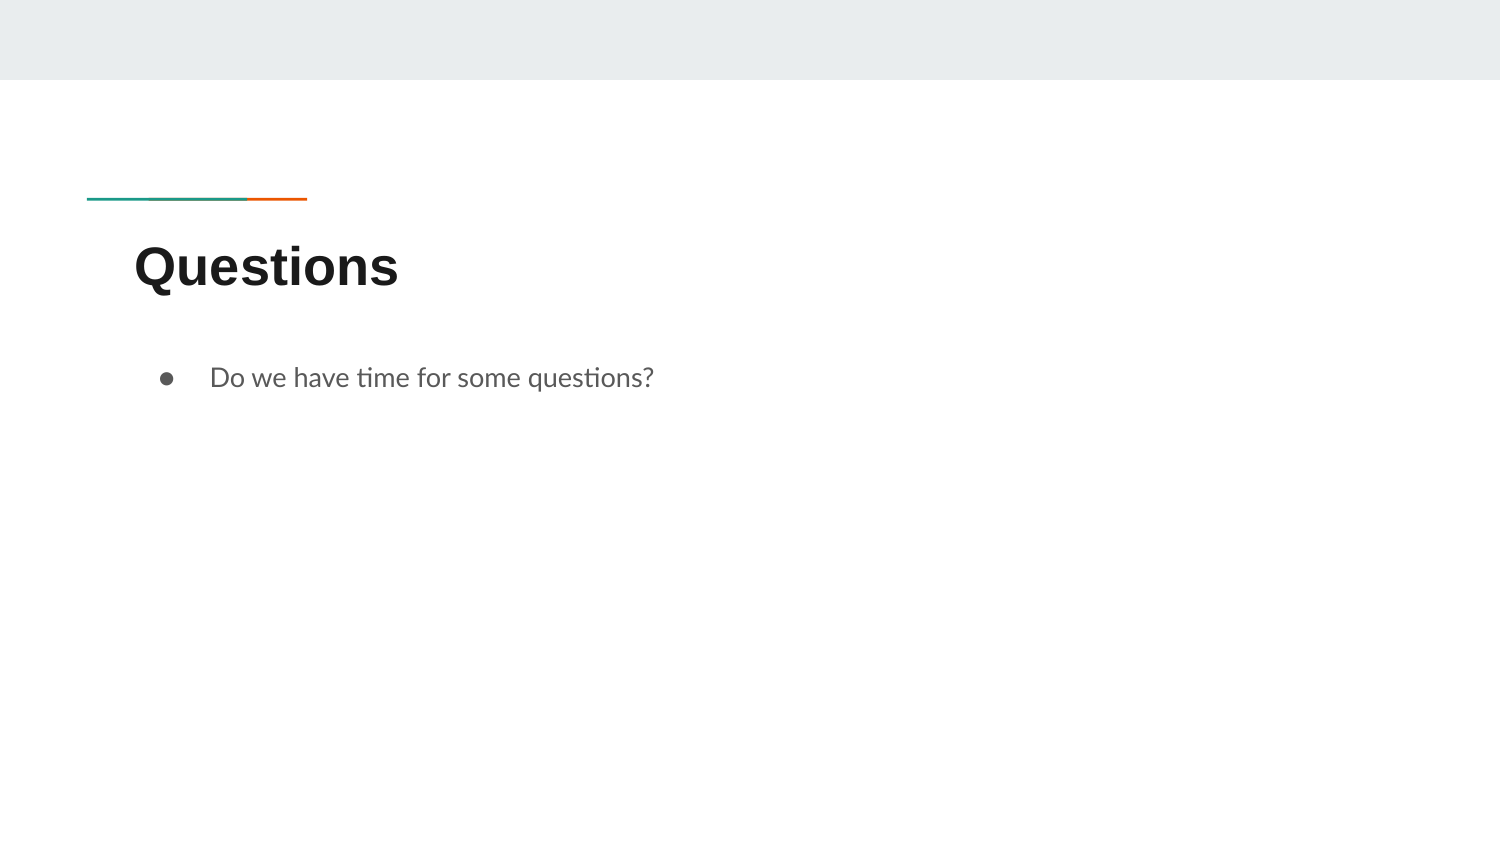

# Questions
Do we have time for some questions?